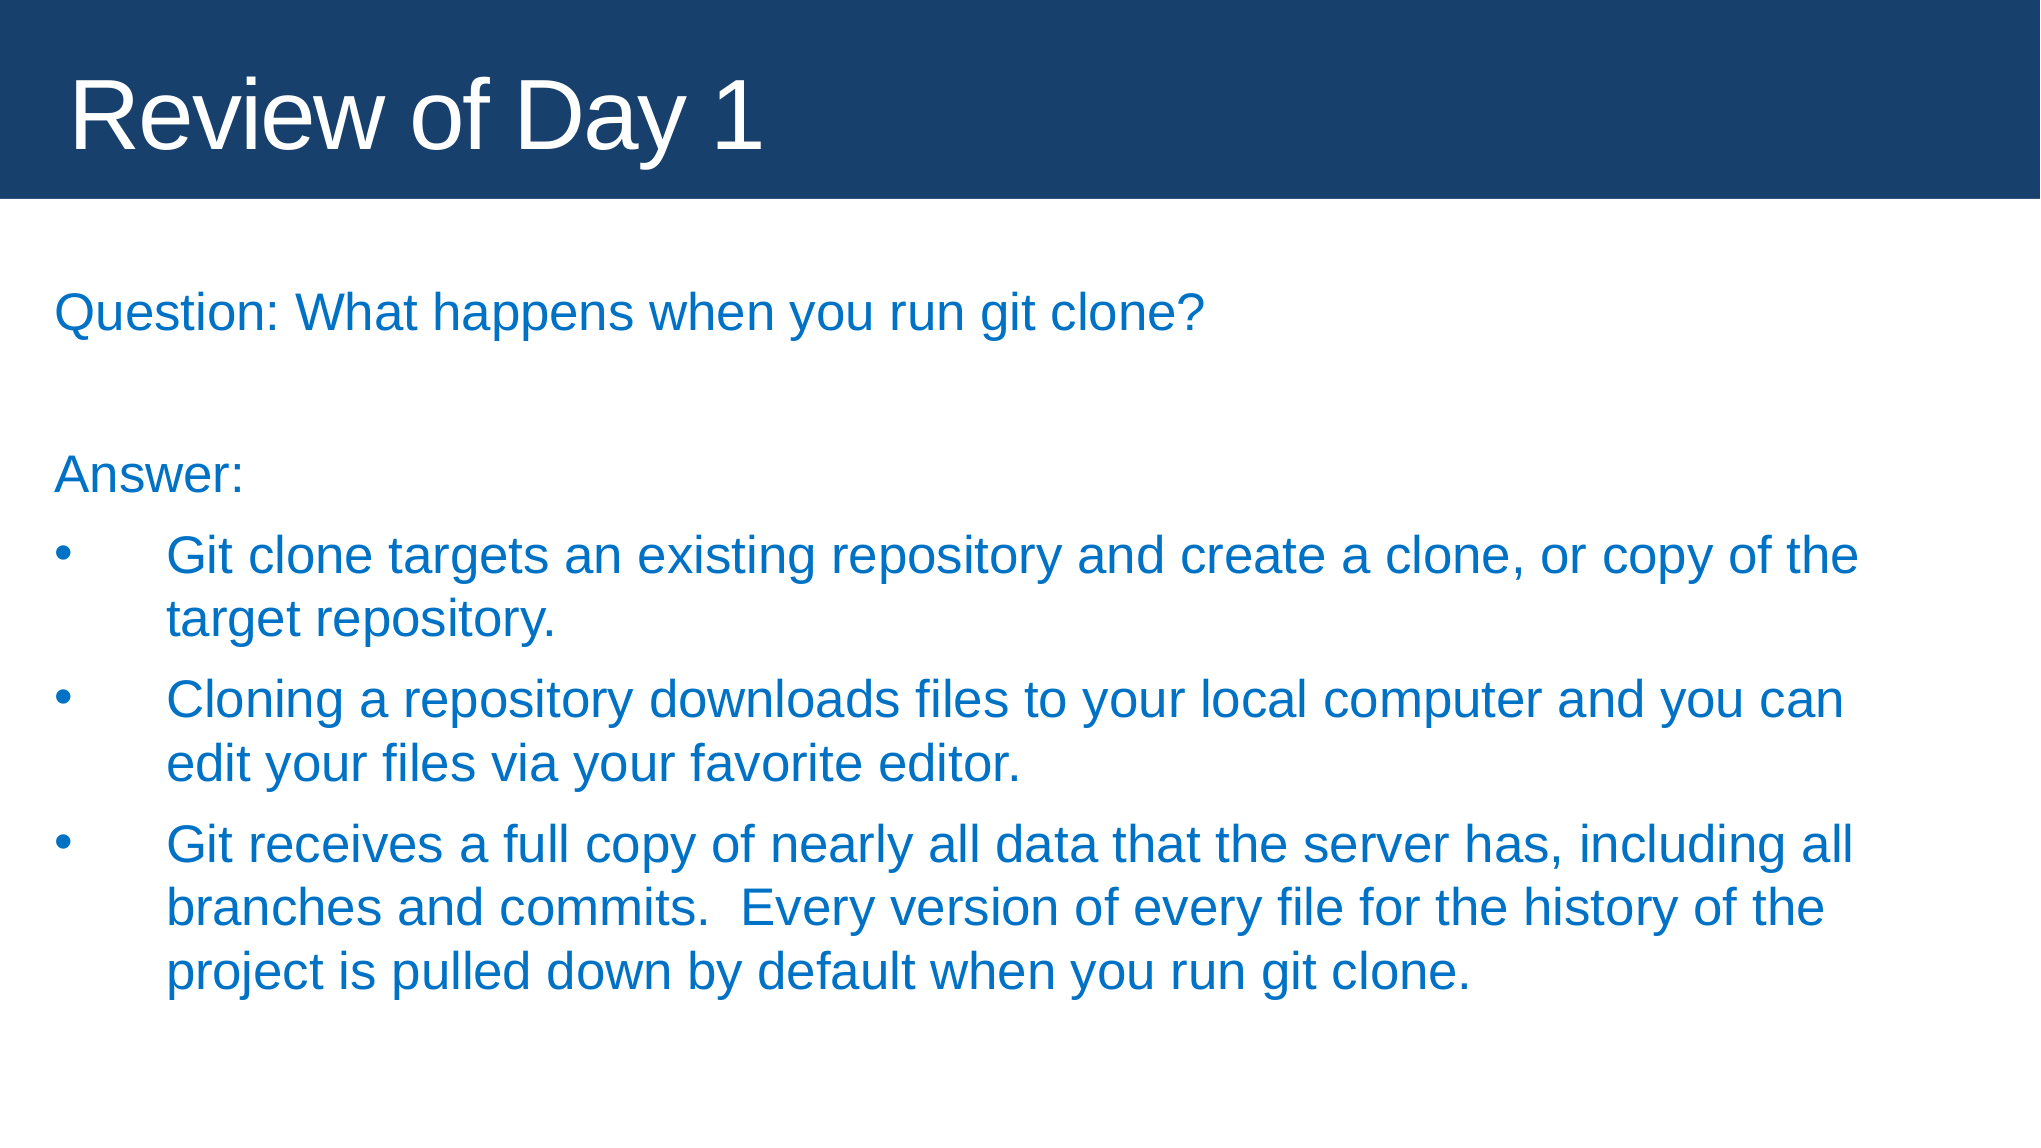

# Review of Day 1
Question: What happens when you run git clone?

Answer:
Git clone targets an existing repository and create a clone, or copy of the target repository.
Cloning a repository downloads files to your local computer and you can edit your files via your favorite editor.
Git receives a full copy of nearly all data that the server has, including all branches and commits.  Every version of every file for the history of the project is pulled down by default when you run git clone.